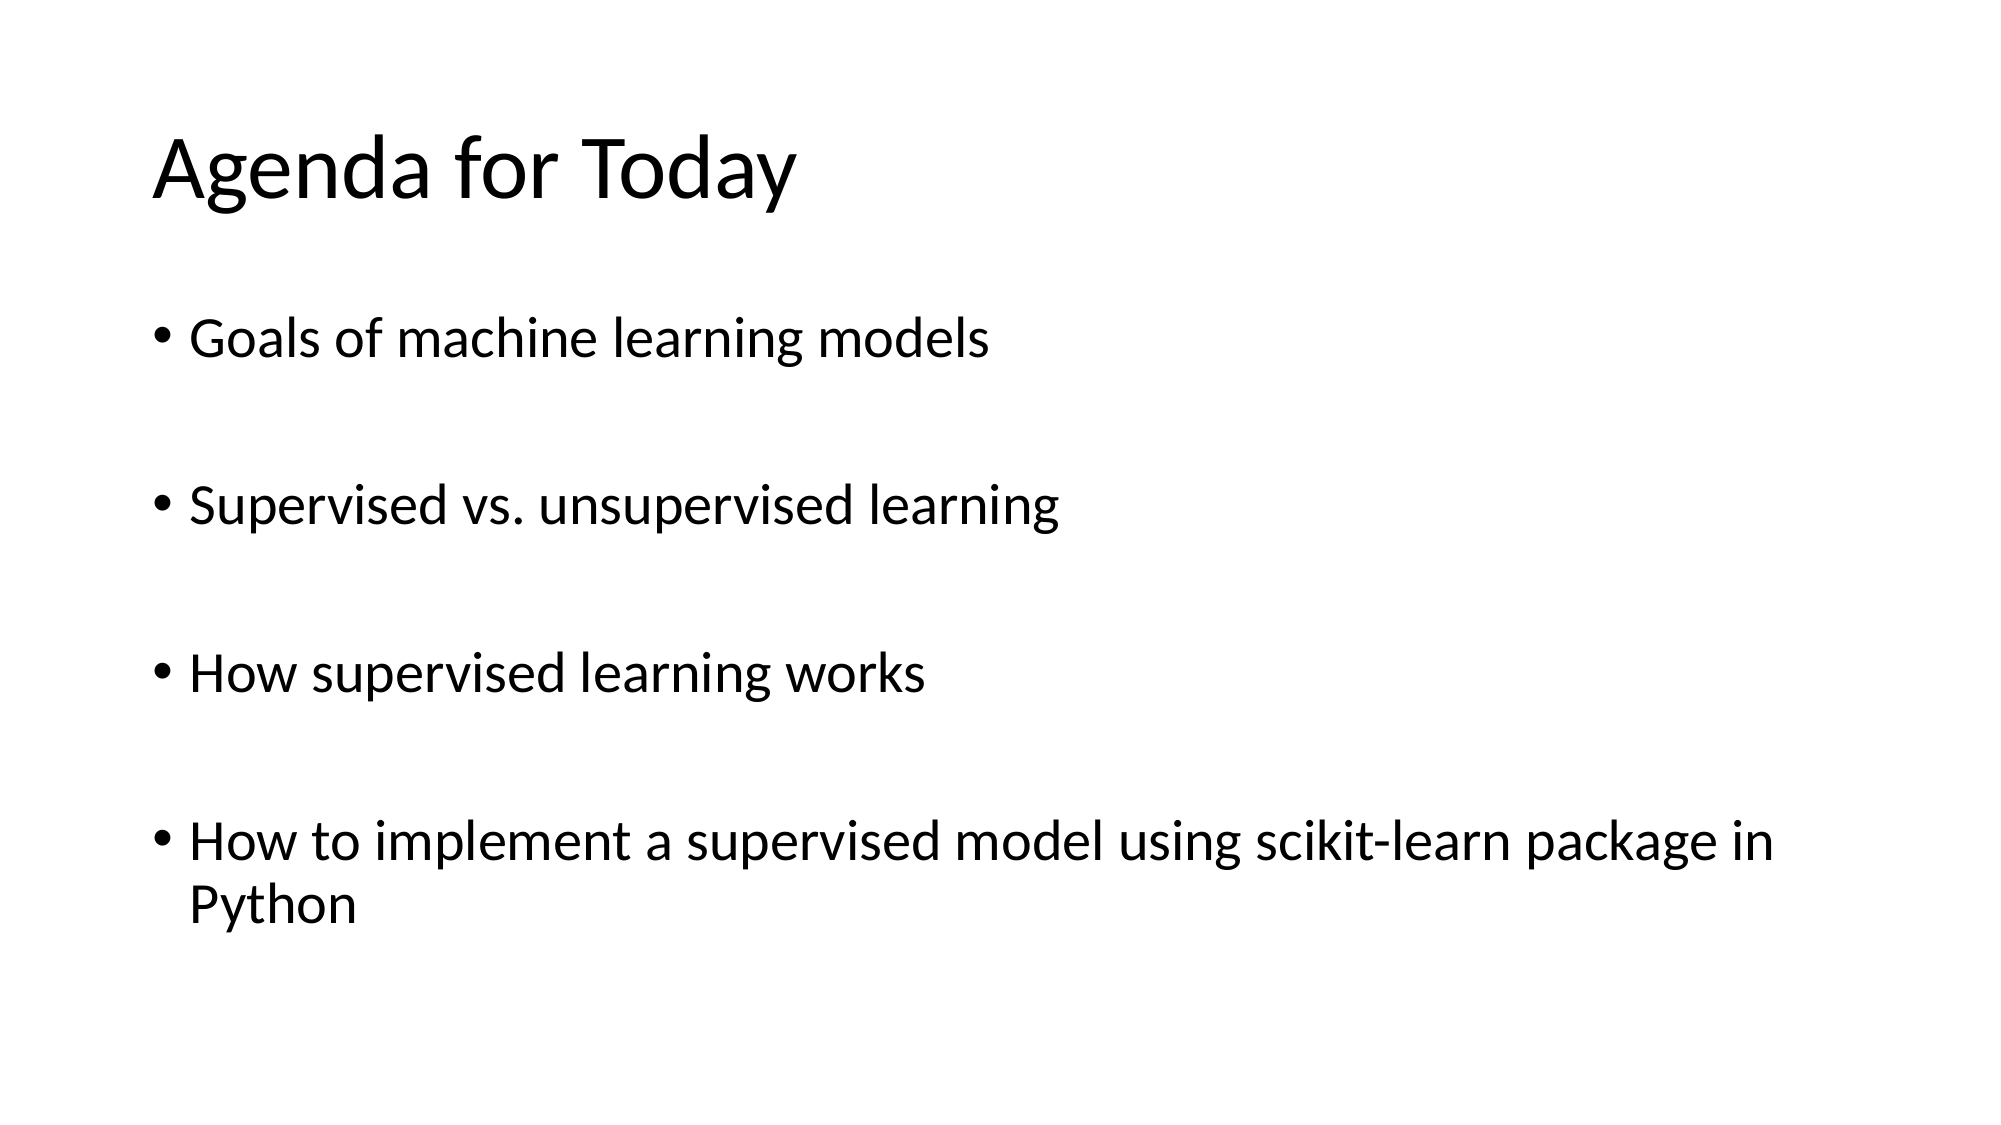

# Agenda for Today
Goals of machine learning models

Supervised vs. unsupervised learning

How supervised learning works

How to implement a supervised model using scikit-learn package in Python